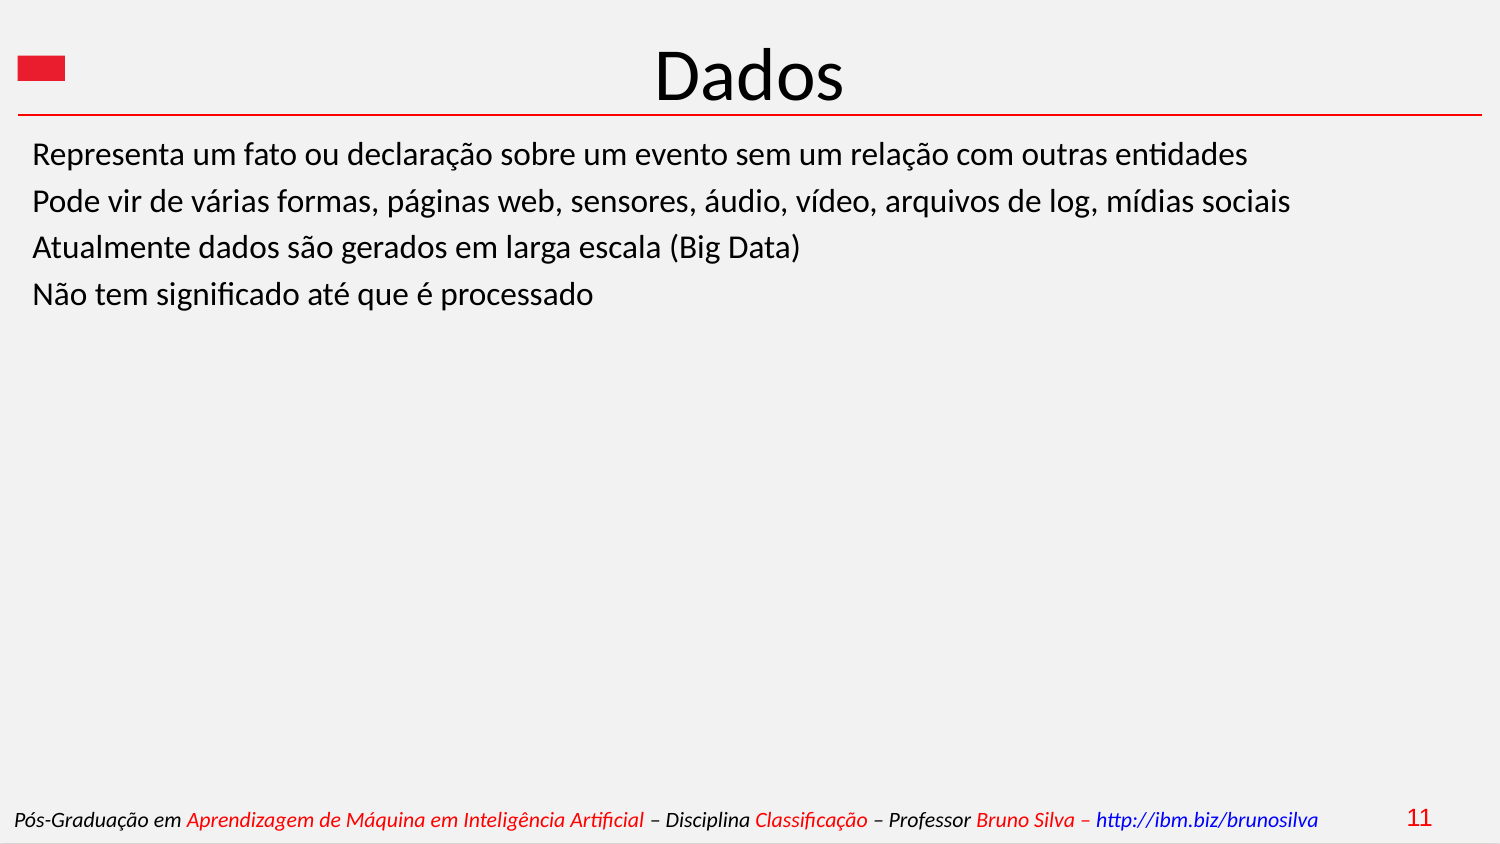

# Dados
Representa um fato ou declaração sobre um evento sem um relação com outras entidades
Pode vir de várias formas, páginas web, sensores, áudio, vídeo, arquivos de log, mídias sociais
Atualmente dados são gerados em larga escala (Big Data)
Não tem significado até que é processado